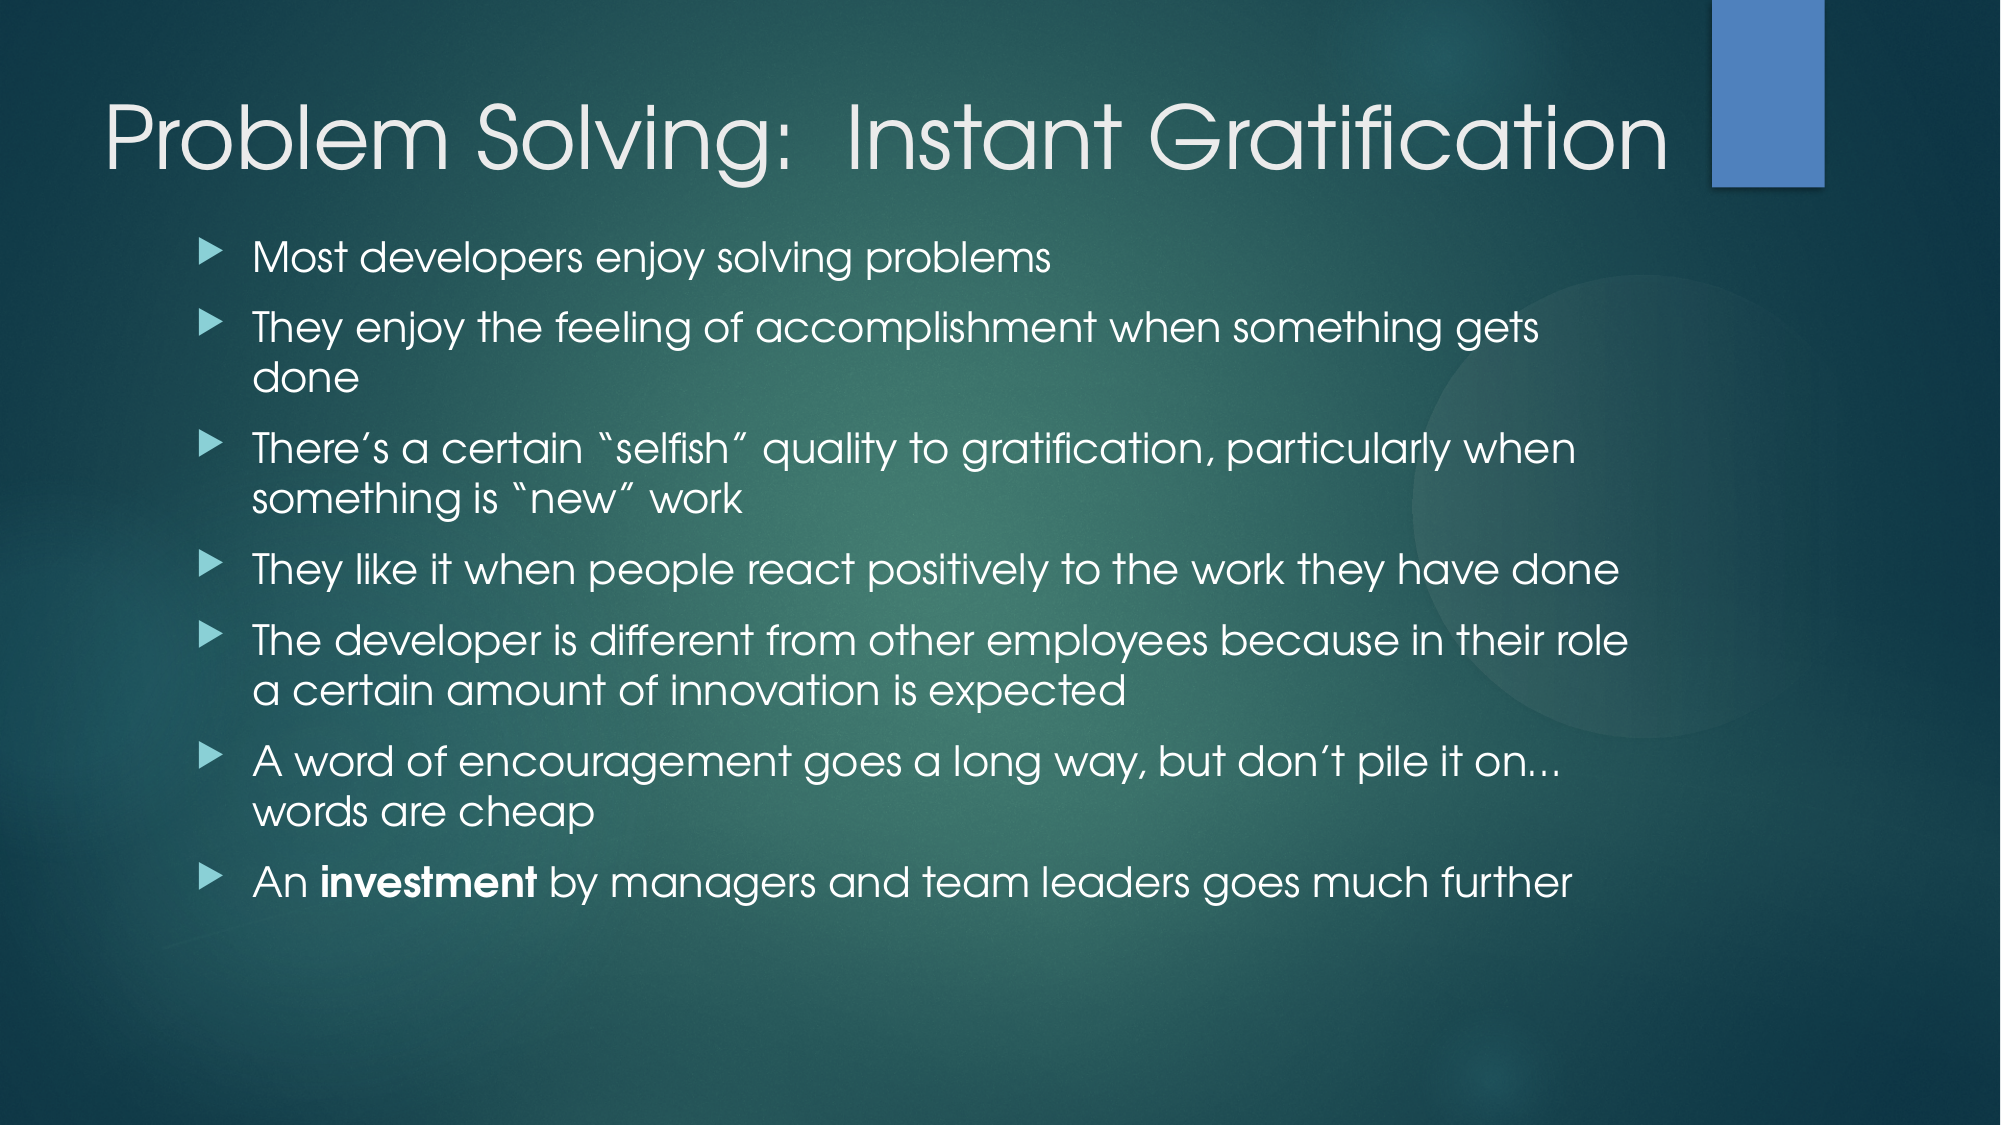

Problem Solving:  Instant Gratification
Most developers enjoy solving problems
They enjoy the feeling of accomplishment when something gets done
There’s a certain “selfish” quality to gratification, particularly when something is “new” work
They like it when people react positively to the work they have done
The developer is different from other employees because in their role a certain amount of innovation is expected
A word of encouragement goes a long way, but don’t pile it on… words are cheap
An investment by managers and team leaders goes much further